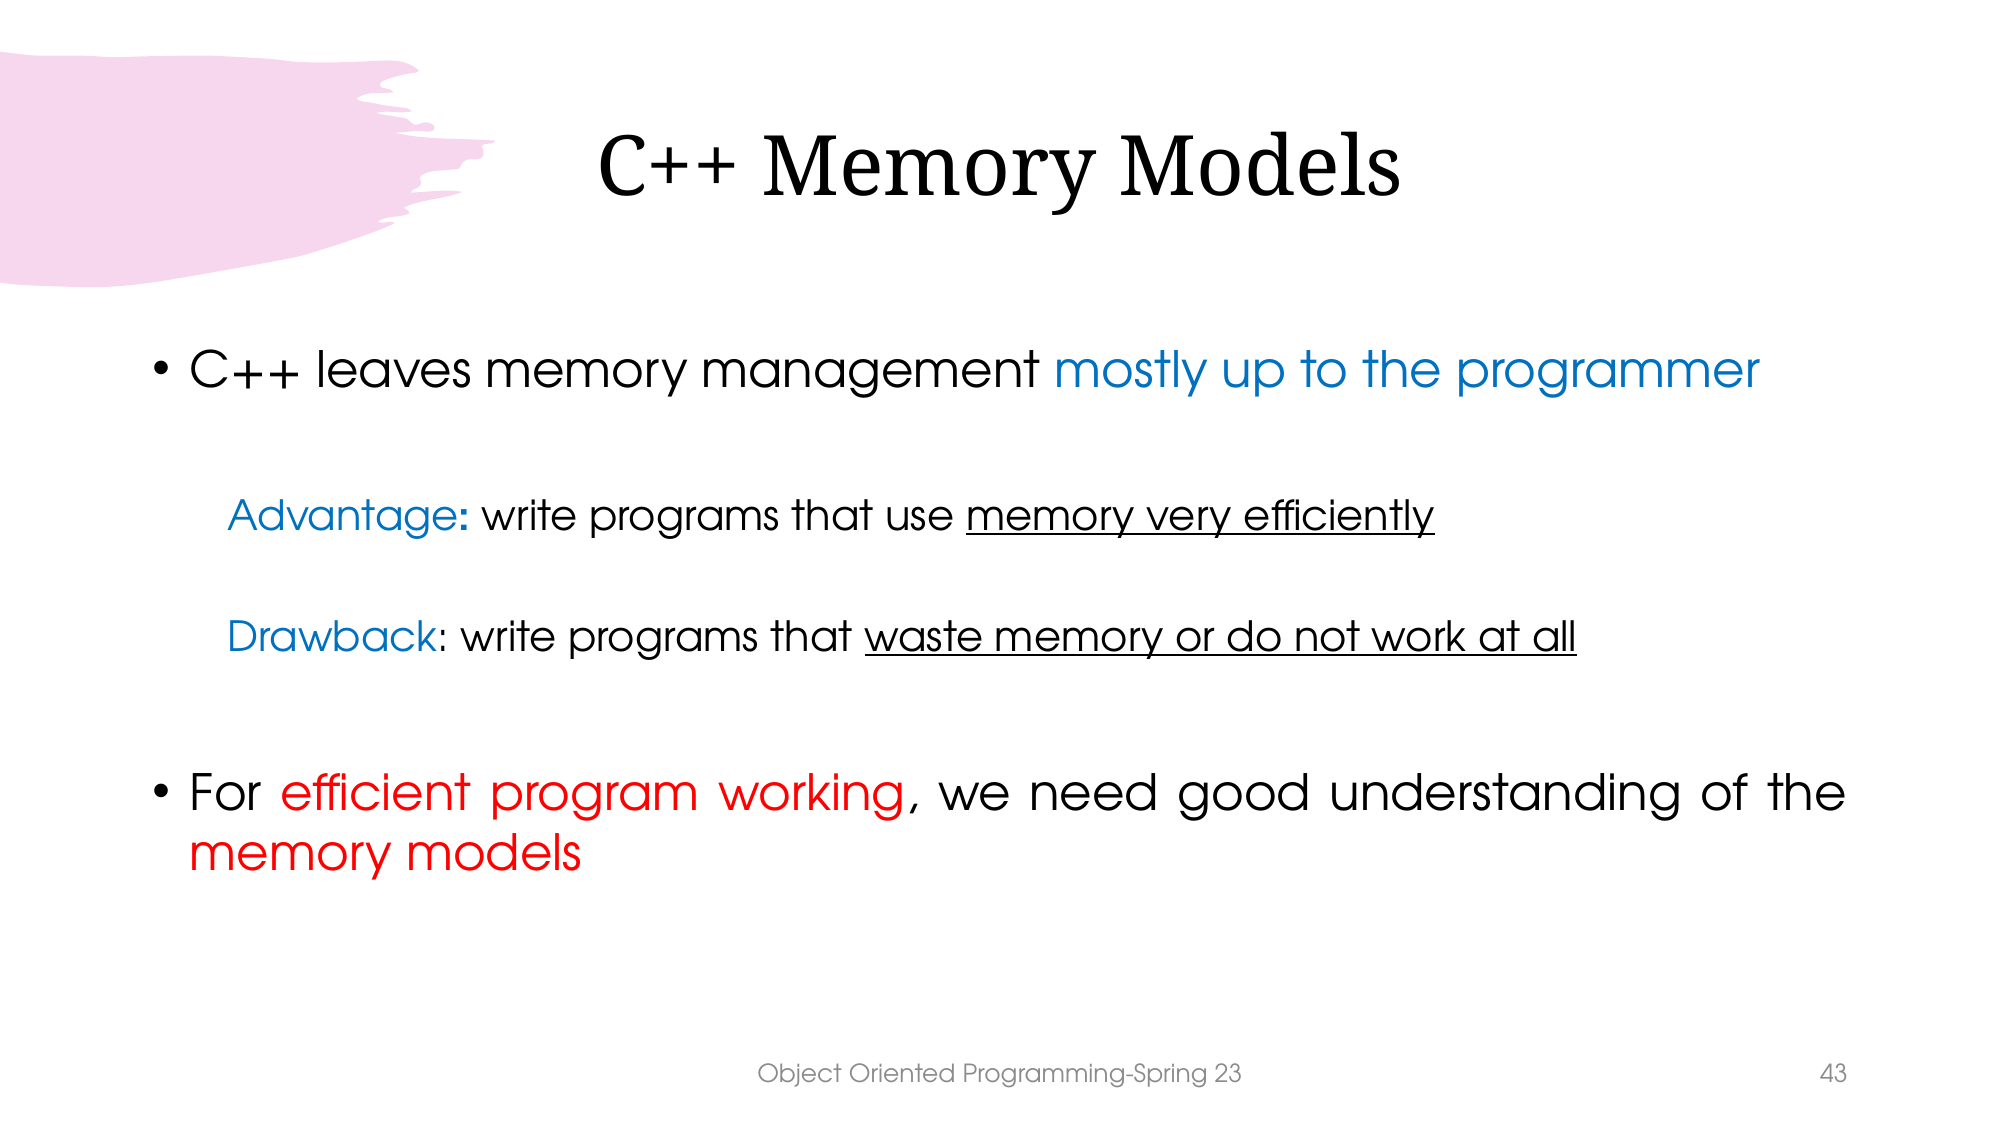

# C++ Memory Models
C++ leaves memory management mostly up to the programmer

Advantage: write programs that use memory very efficiently

Drawback: write programs that waste memory or do not work at all

For efficient program working, we need good understanding of the memory models

Object Oriented Programming-Spring 23
43